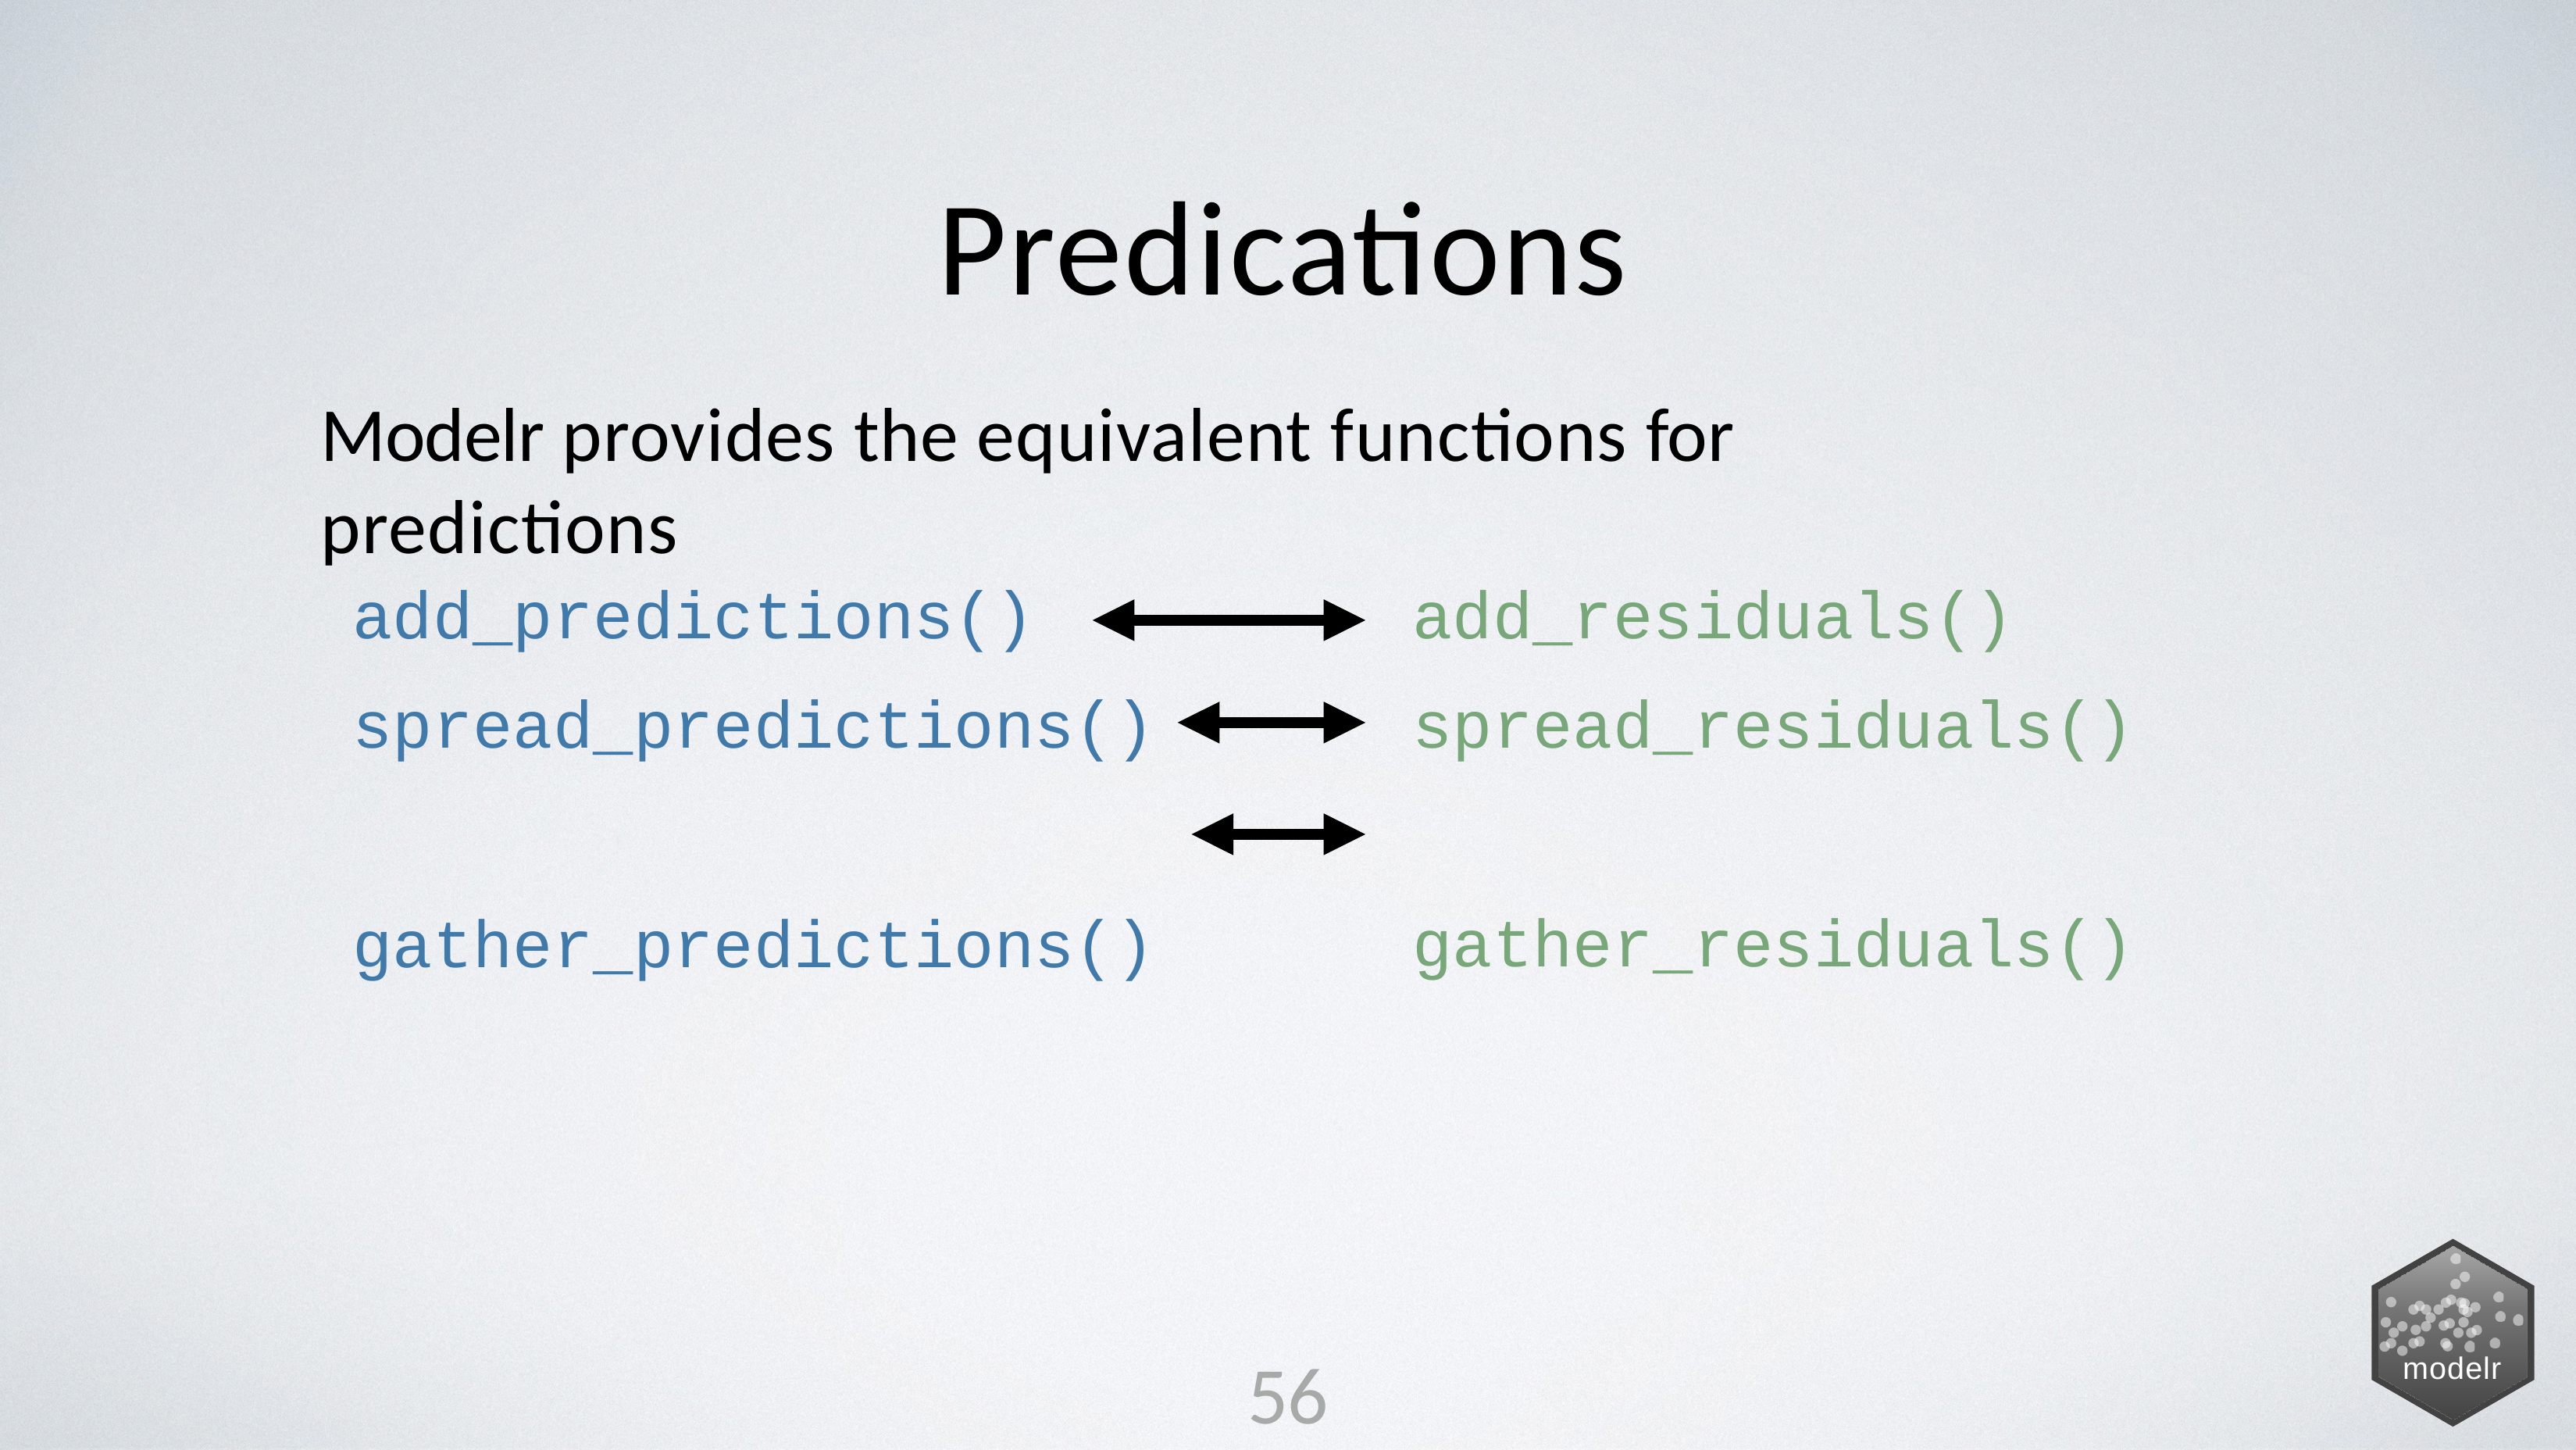

# Predications
Modelr provides the equivalent functions for predictions
add_residuals()  spread_residuals()  gather_residuals()
add_predictions()

spread_predictions()  gather_predictions()

56

modelr